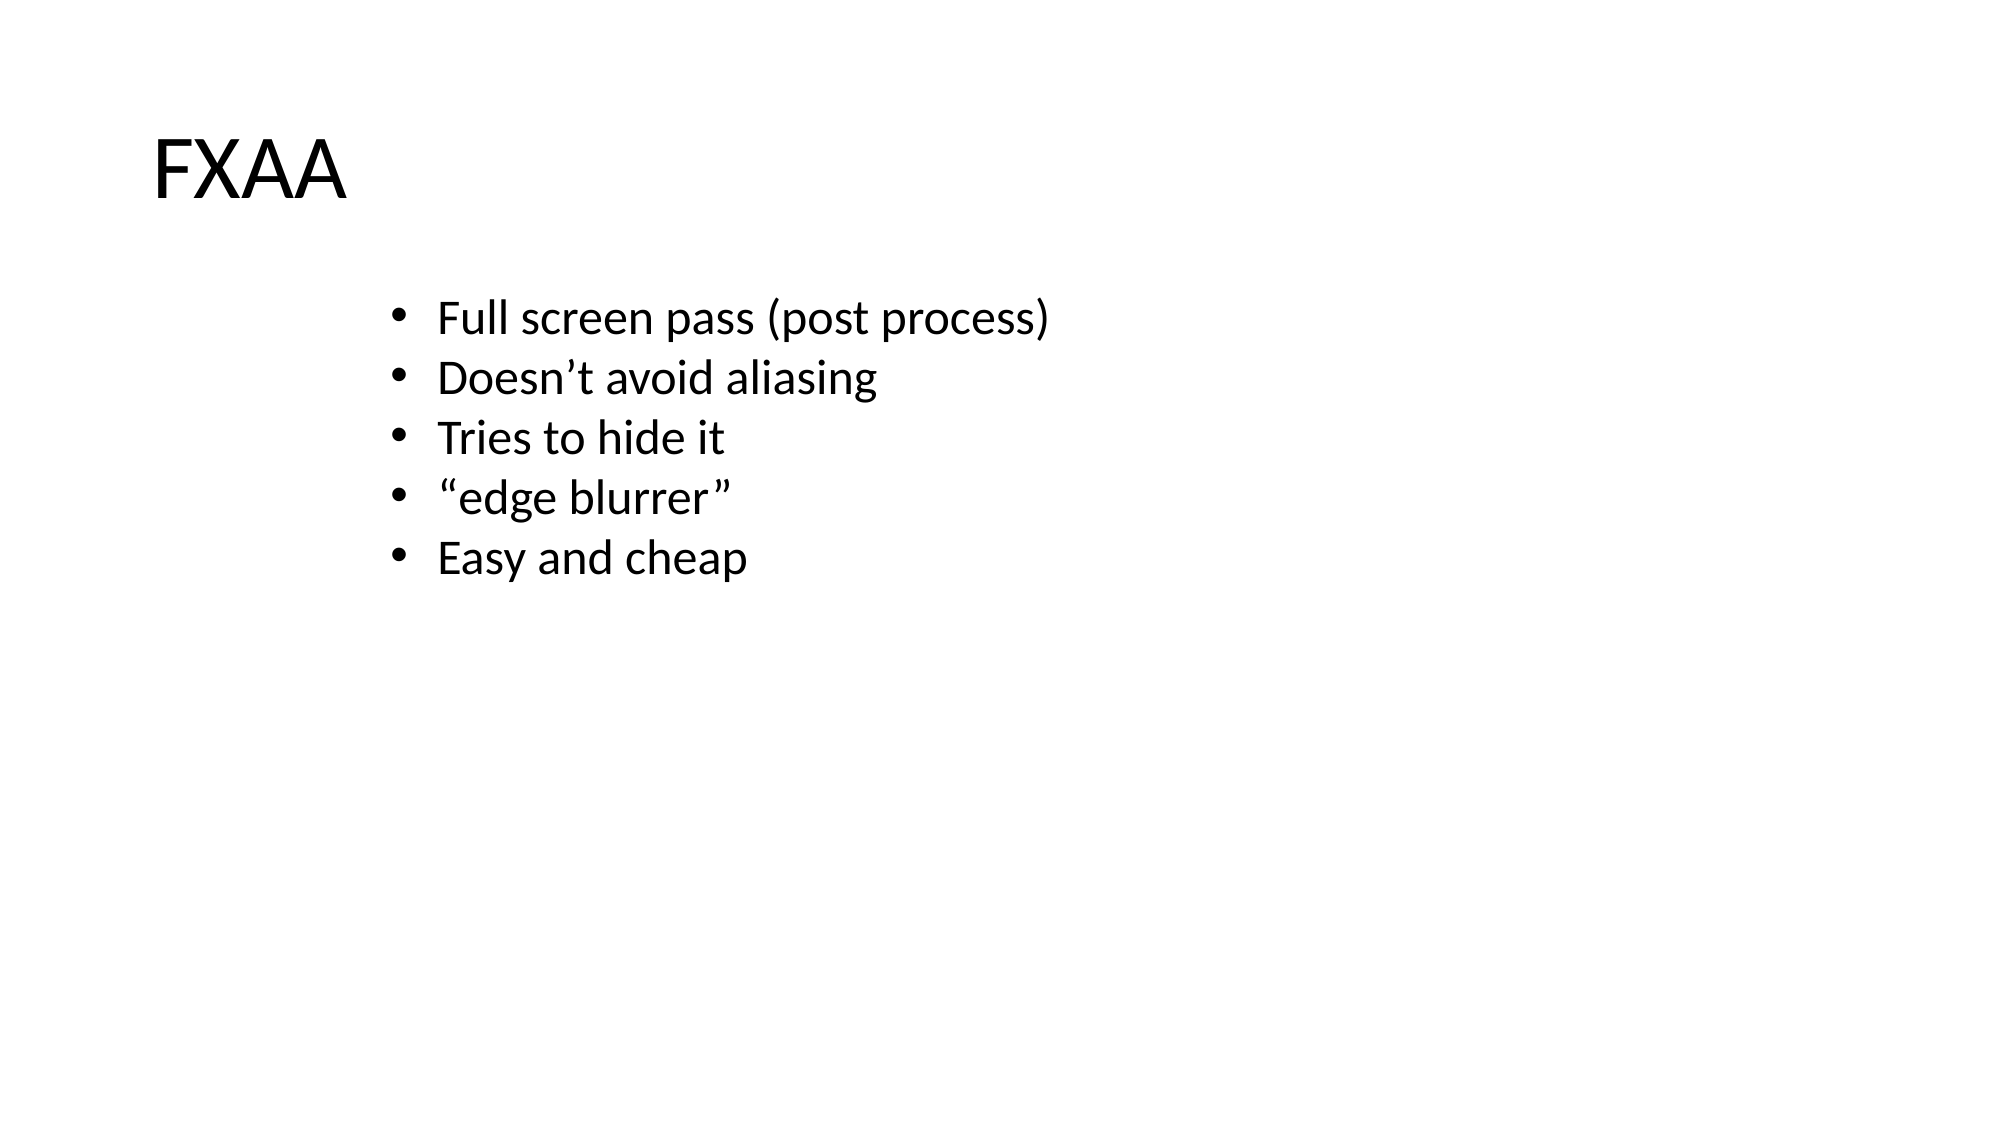

# FXAA
Full screen pass (post process)
Doesn’t avoid aliasing
Tries to hide it
“edge blurrer”
Easy and cheap